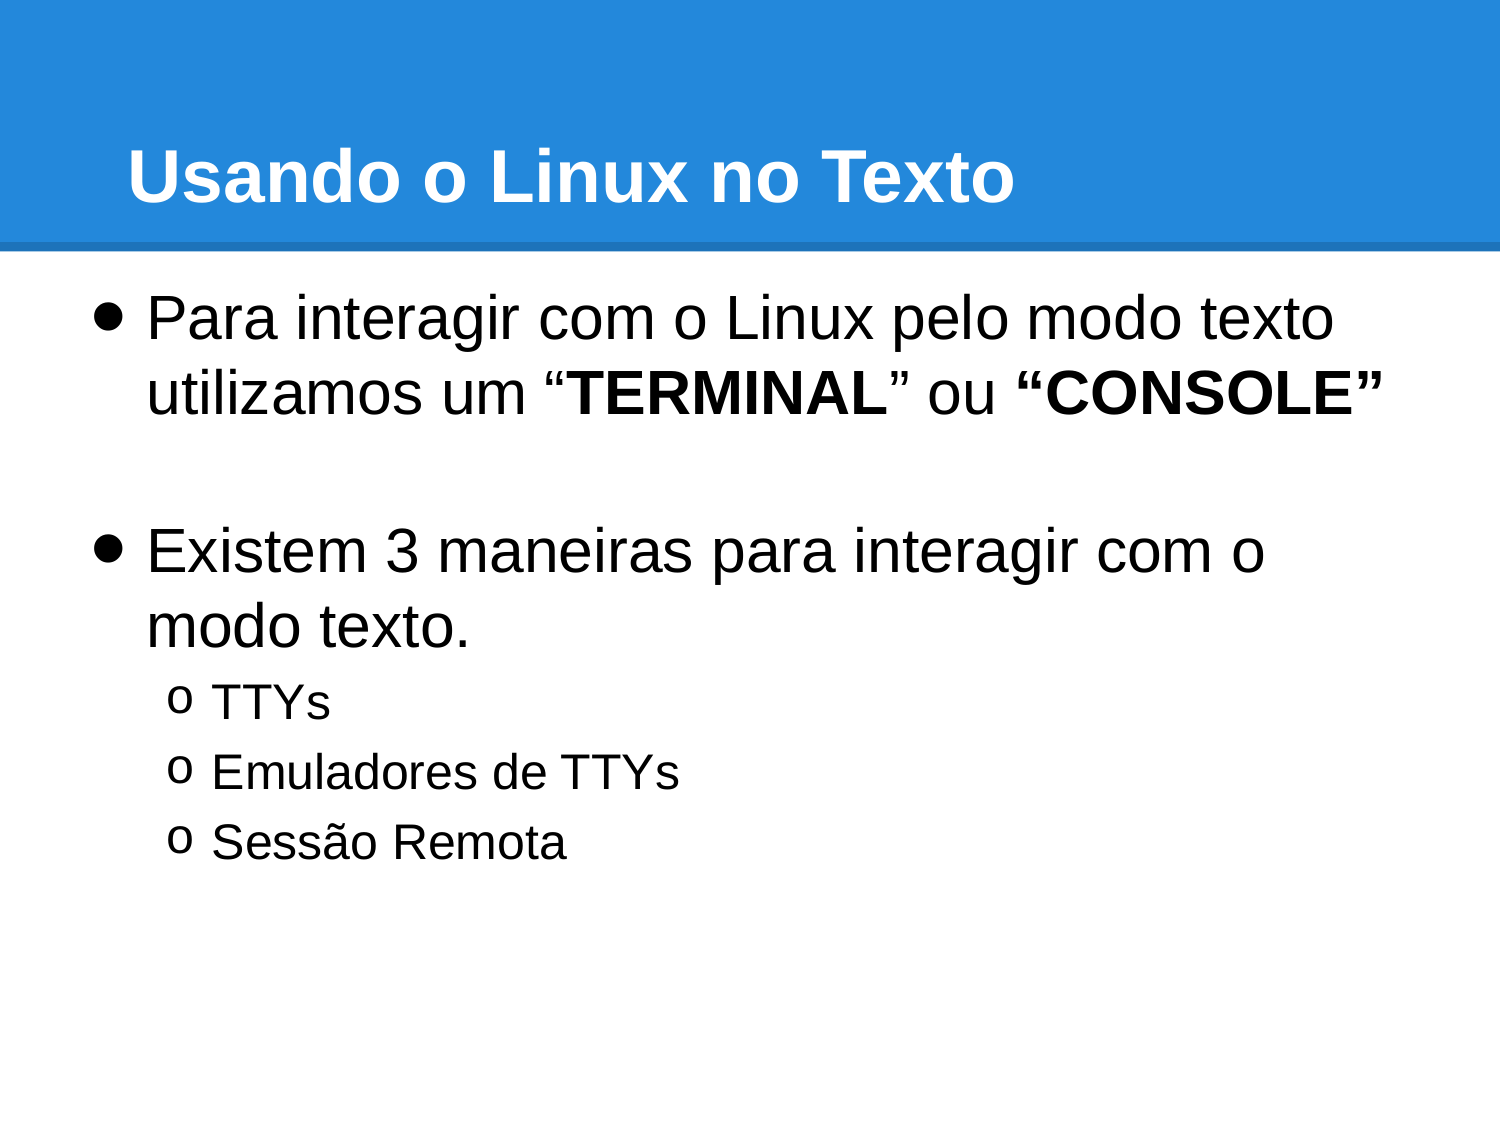

# Usando o Linux no Texto
Para interagir com o Linux pelo modo texto utilizamos um “TERMINAL” ou “CONSOLE”

Existem 3 maneiras para interagir com o modo texto.
TTYs
Emuladores de TTYs
Sessão Remota